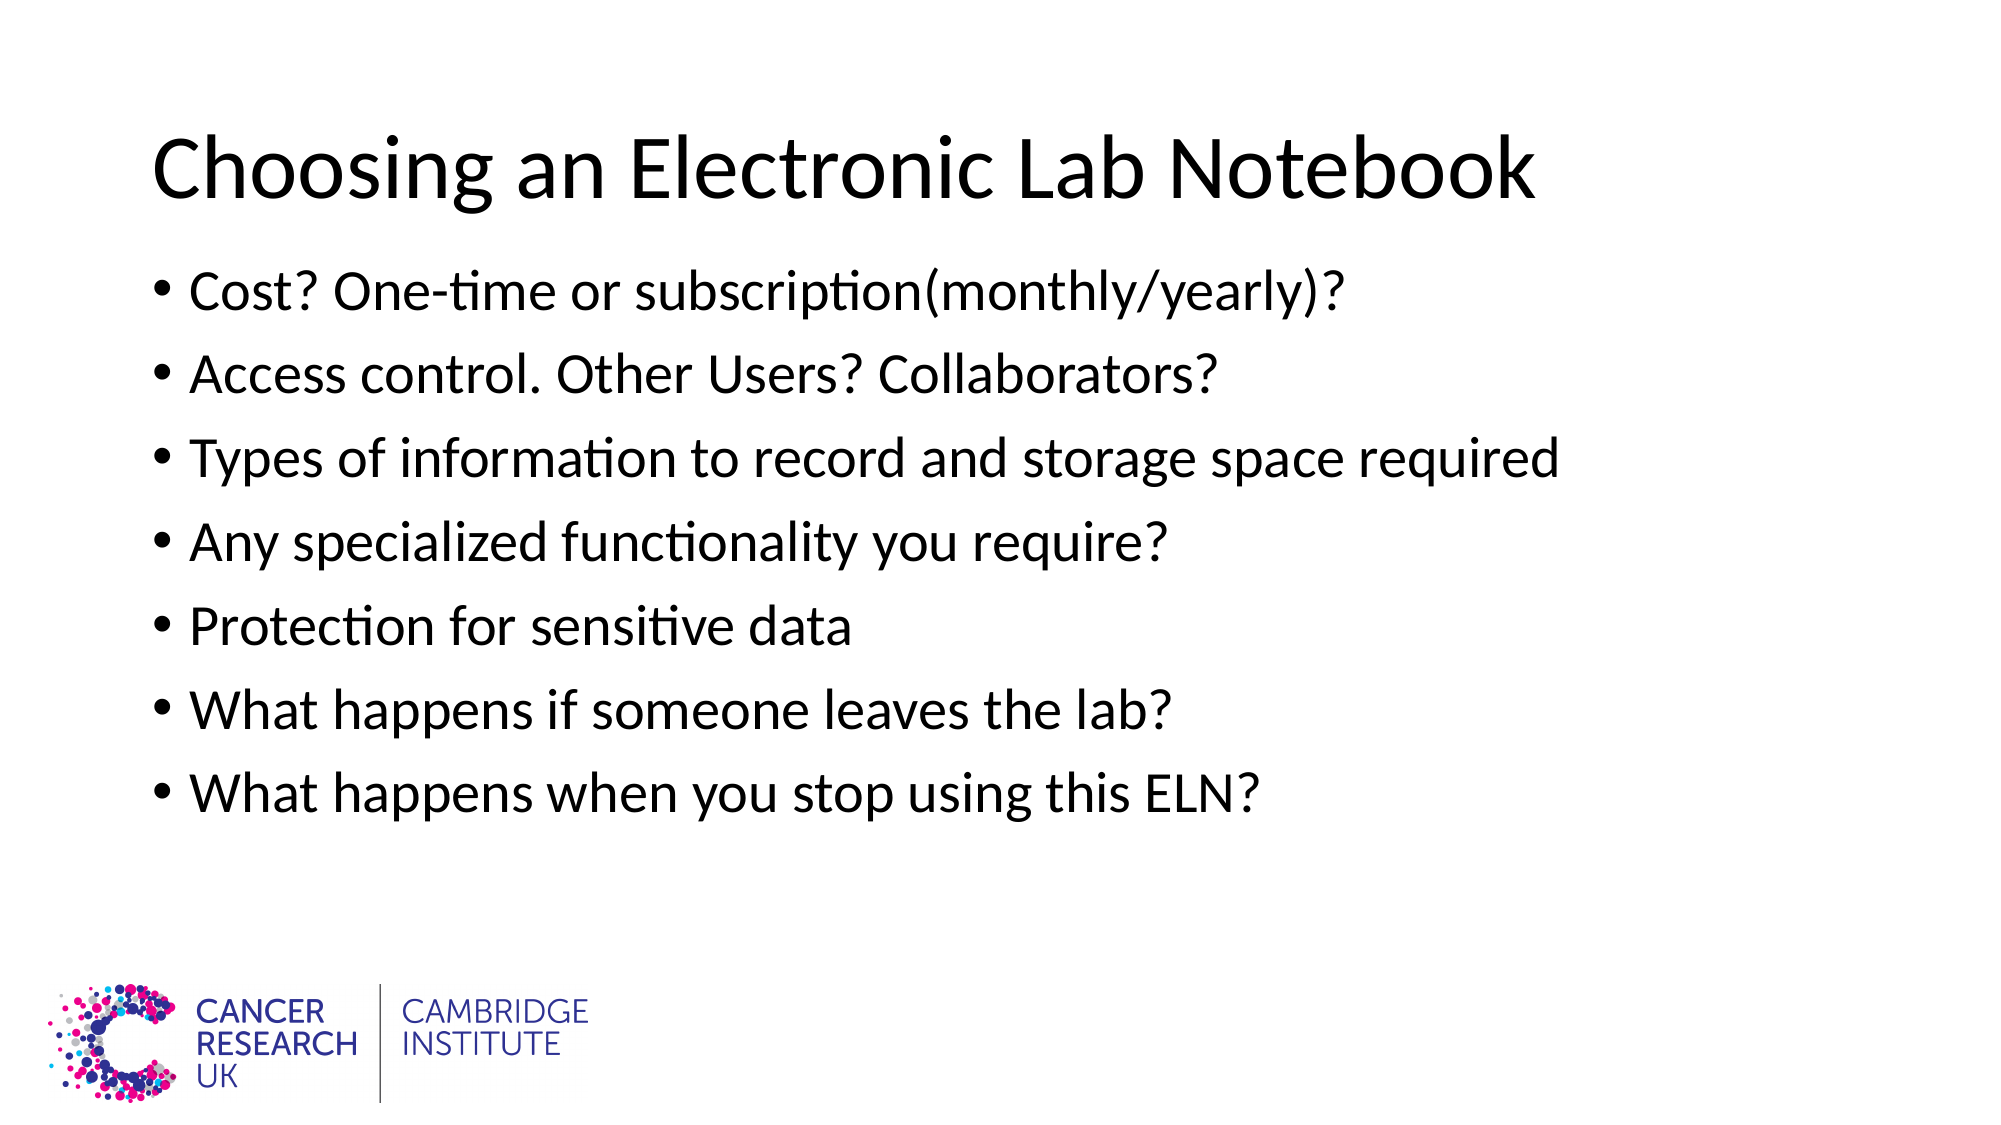

# Choosing an Electronic Lab Notebook
Cost? One-time or subscription(monthly/yearly)?
Access control. Other Users? Collaborators?
Types of information to record and storage space required
Any specialized functionality you require?
Protection for sensitive data
What happens if someone leaves the lab?
What happens when you stop using this ELN?